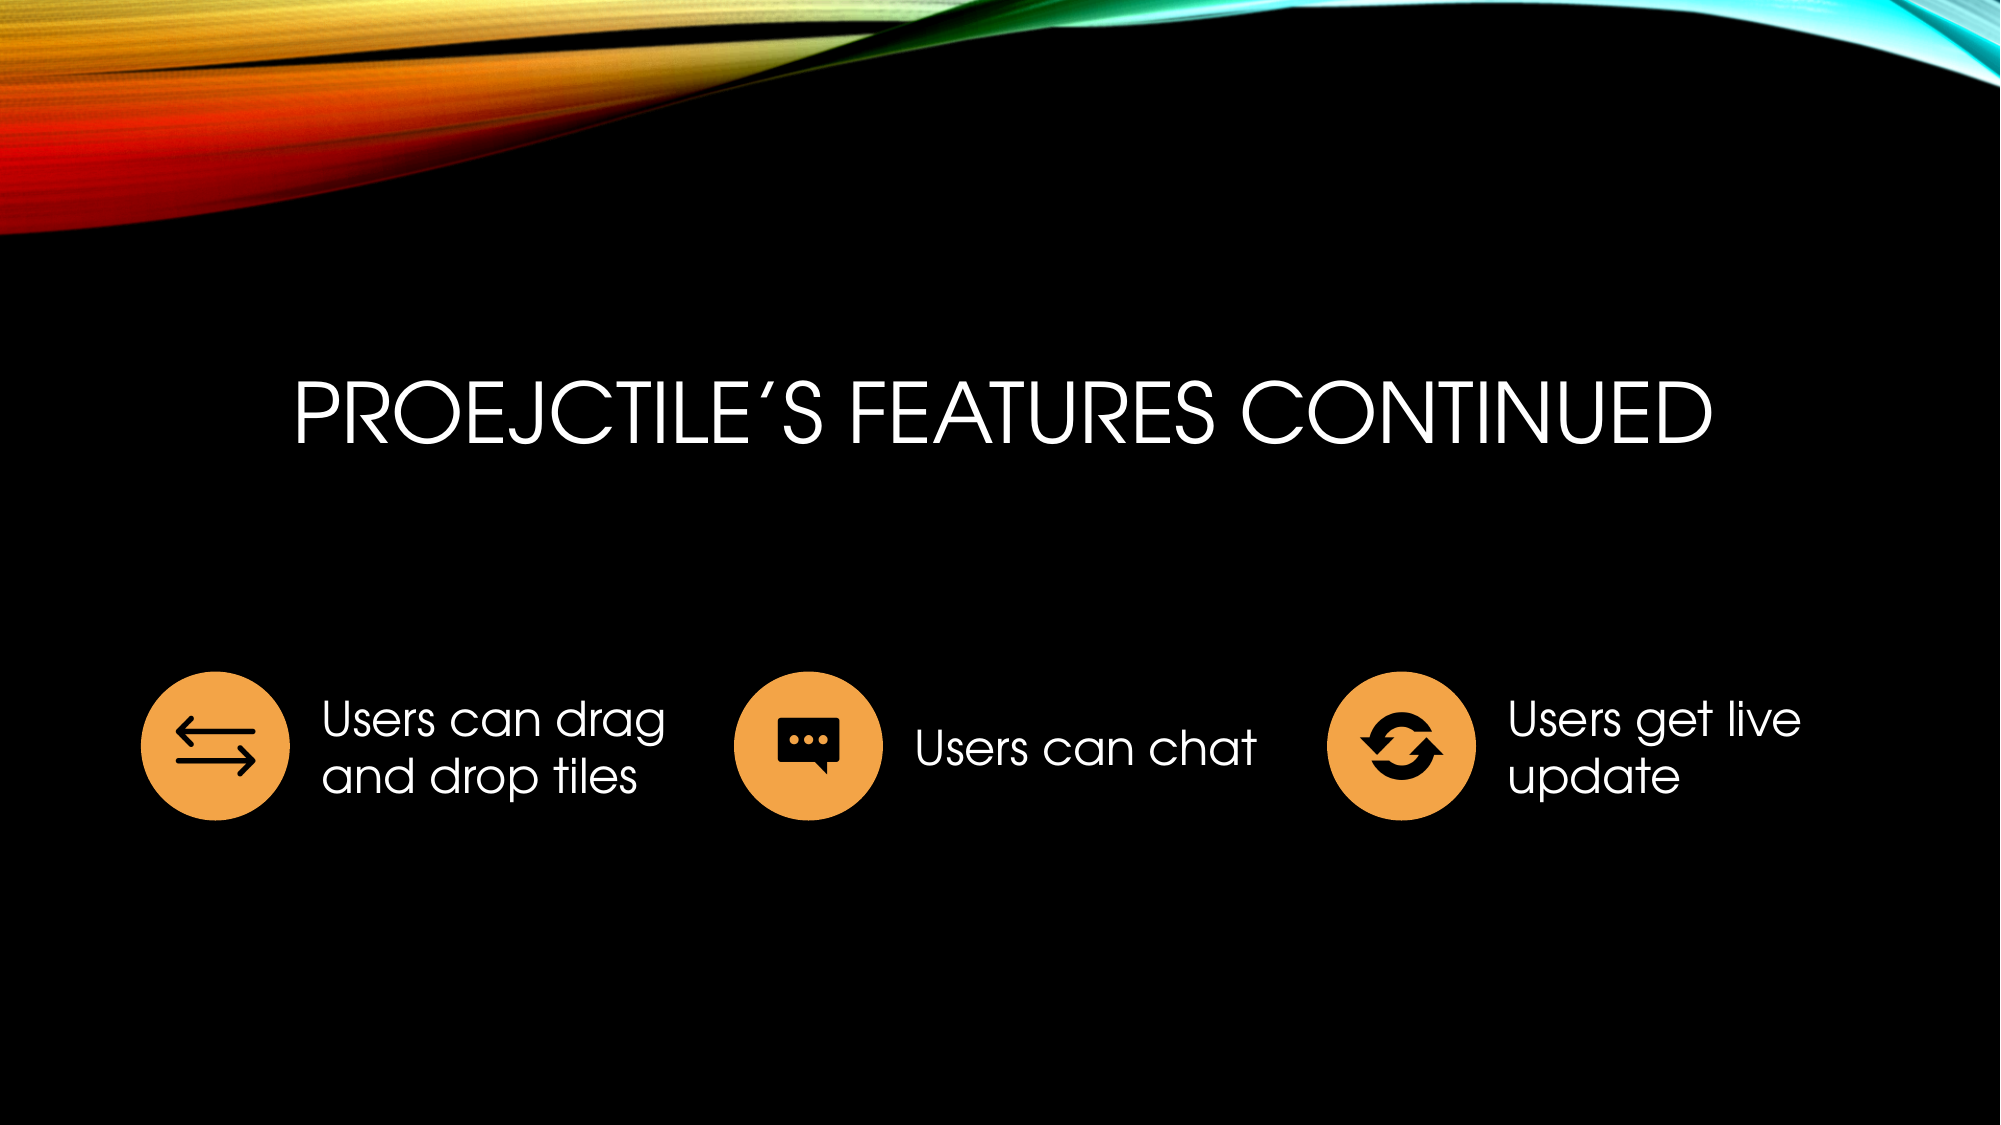

# PROEJCTILE’s Features Continued

Users can drag and drop tiles
Users can chat
Users get live update